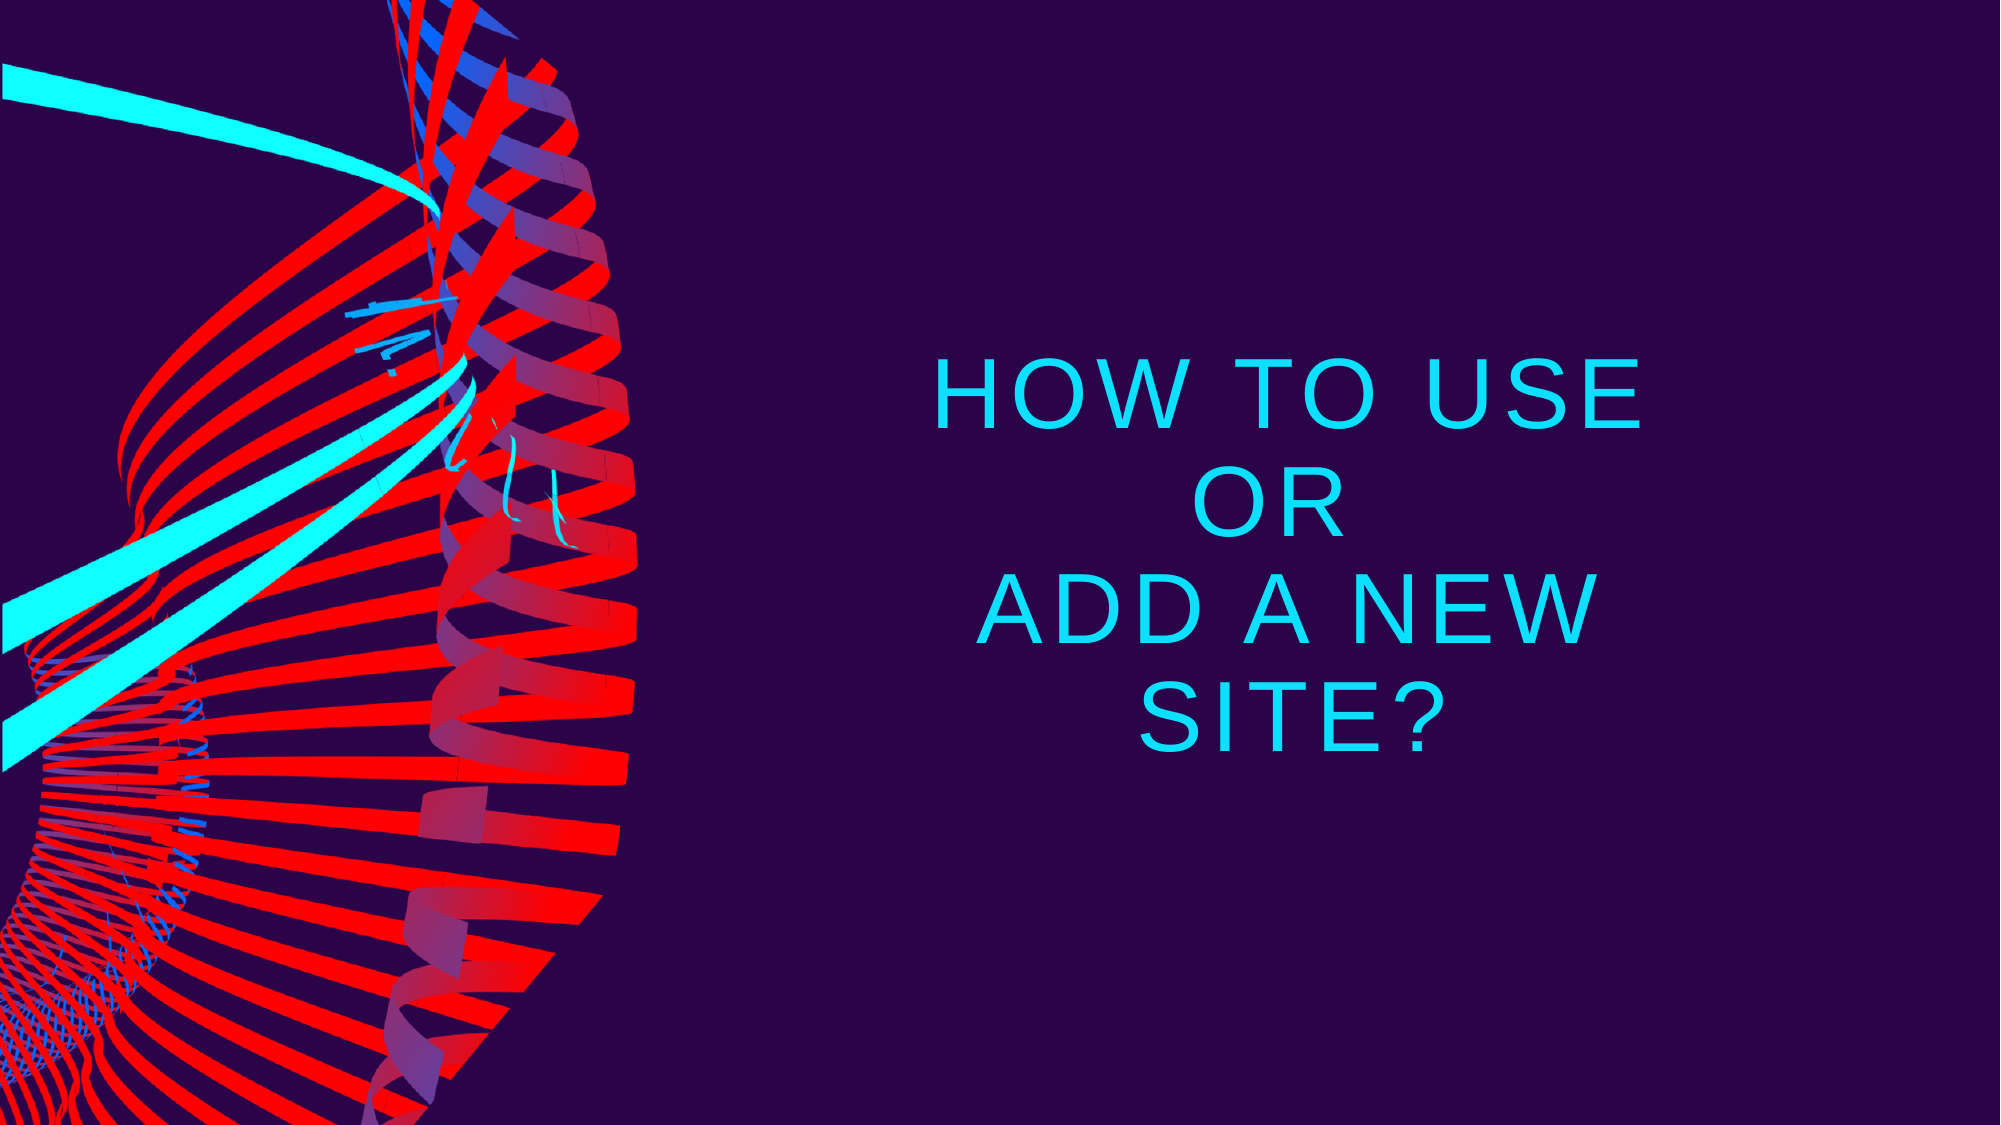

# How to use or add a new site?